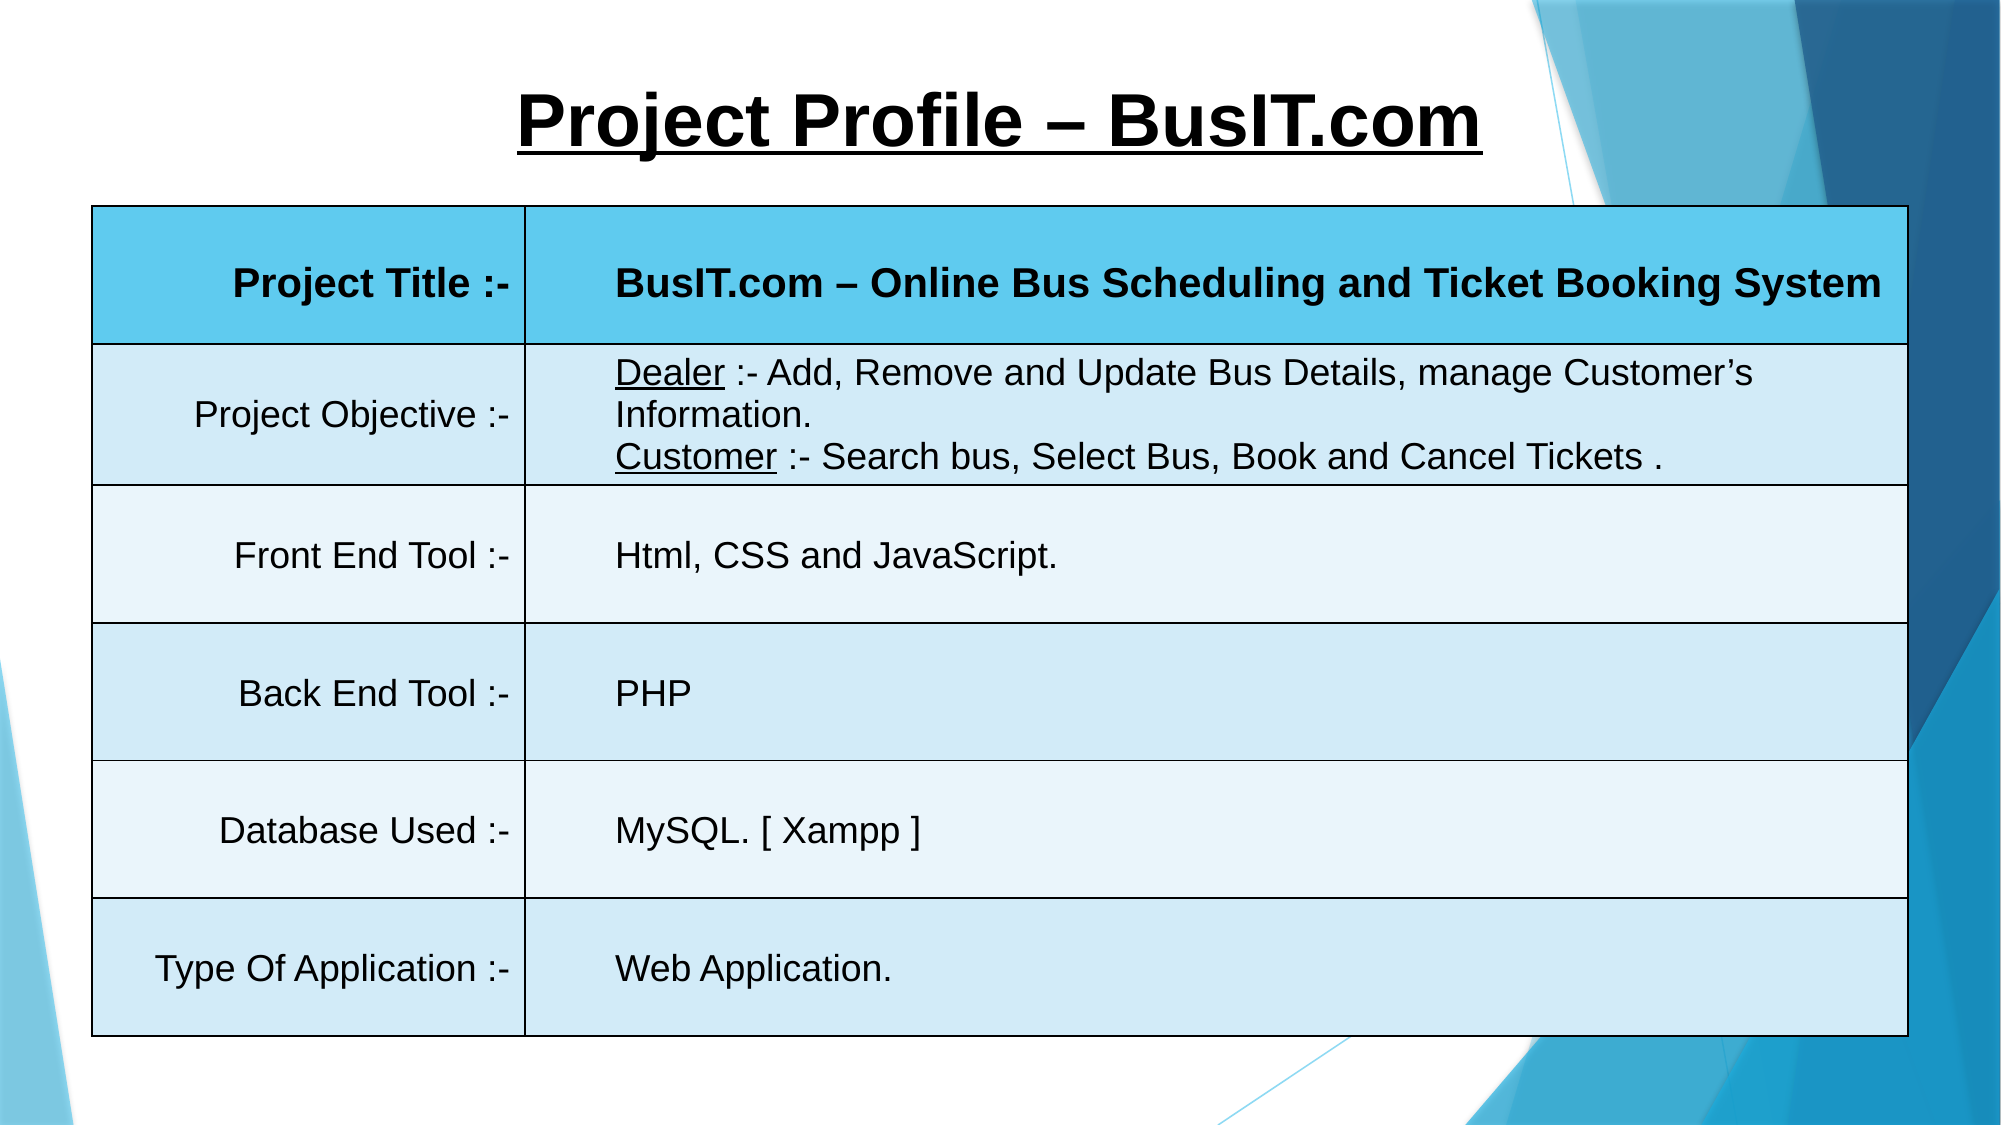

# Project Profile – BusIT.com
| Project Title :- | BusIT.com – Online Bus Scheduling and Ticket Booking System |
| --- | --- |
| Project Objective :- | Dealer :- Add, Remove and Update Bus Details, manage Customer’s Information. Customer :- Search bus, Select Bus, Book and Cancel Tickets . |
| Front End Tool :- | Html, CSS and JavaScript. |
| Back End Tool :- | PHP |
| Database Used :- | MySQL. [ Xampp ] |
| Type Of Application :- | Web Application. |